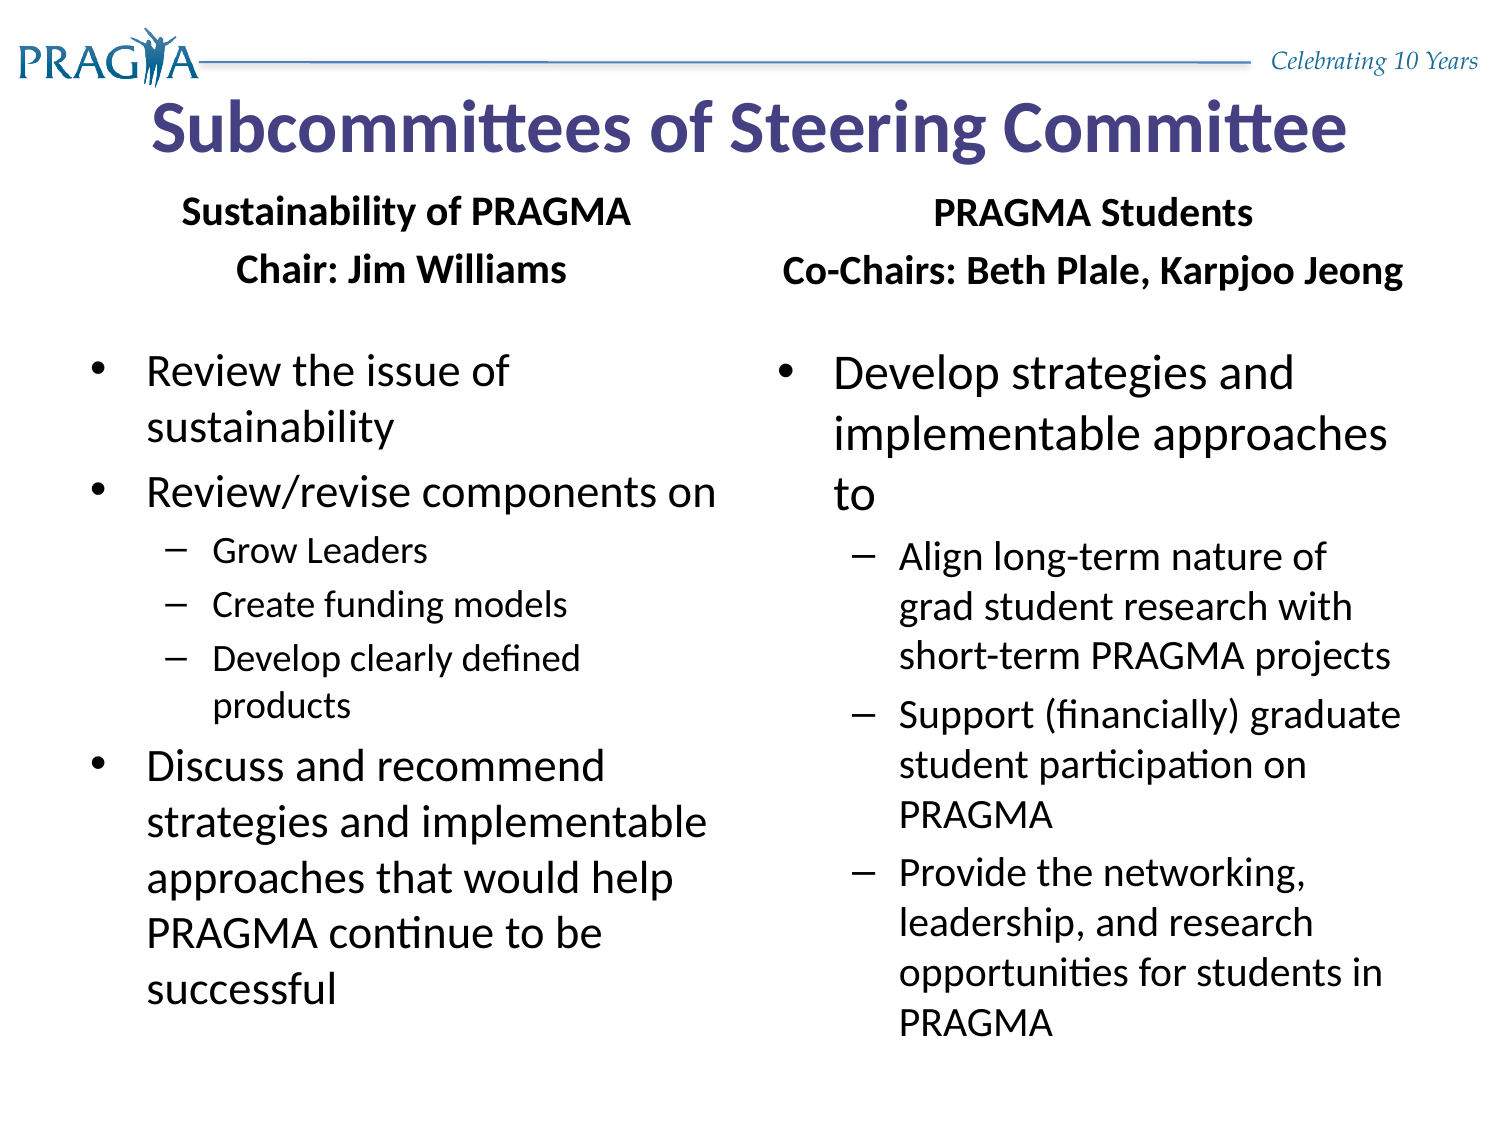

# Subcommittees of Steering Committee
Sustainability of PRAGMA
Chair: Jim Williams
PRAGMA Students
Co-Chairs: Beth Plale, Karpjoo Jeong
Review the issue of sustainability
Review/revise components on
Grow Leaders
Create funding models
Develop clearly defined products
Discuss and recommend strategies and implementable approaches that would help PRAGMA continue to be successful
Develop strategies and implementable approaches to
Align long-term nature of grad student research with short-term PRAGMA projects
Support (financially) graduate student participation on PRAGMA
Provide the networking, leadership, and research opportunities for students in PRAGMA